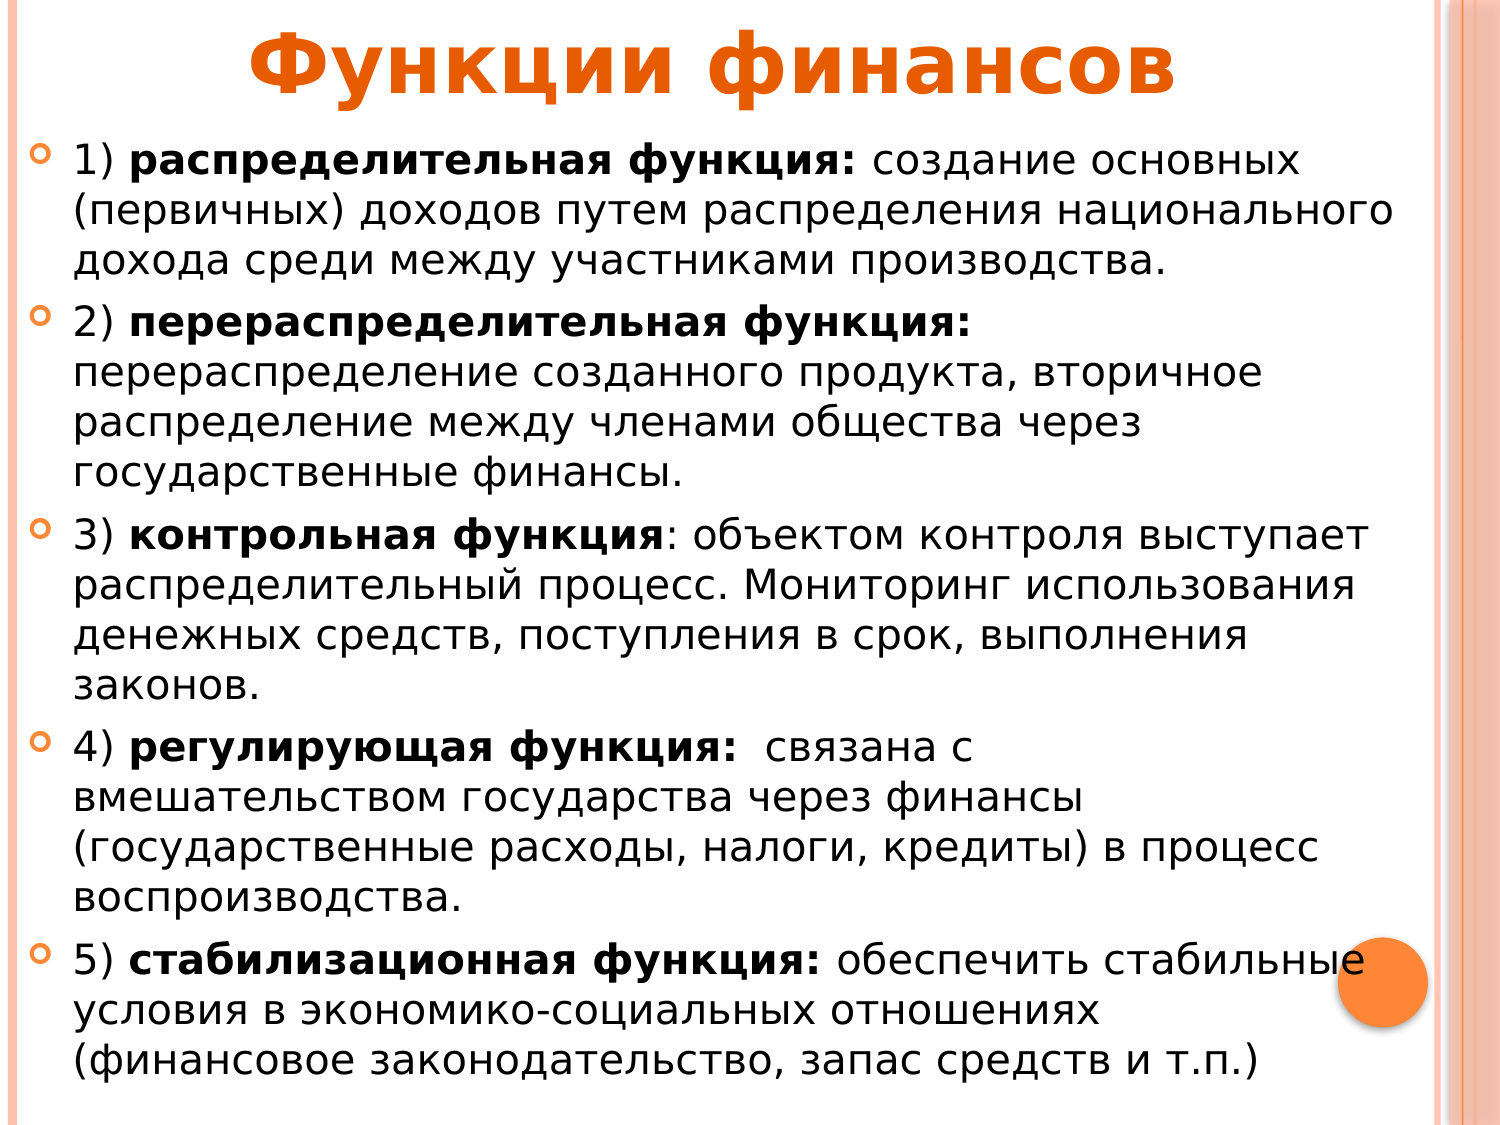

# Функции финансов
1) распределительная функция: создание основных (первичных) доходов путем распределения национального дохода среди между участниками производства.
2) перераспределительная функция: перераспределение созданного продукта, вторичное распределение между членами общества через государственные финансы.
3) контрольная функция: объектом контроля выступает распределительный процесс. Мониторинг использования денежных средств, поступления в срок, выполнения законов.
4) регулирующая функция:  связана с вмешательством государства через финансы (государственные расходы, налоги, кредиты) в процесс воспроизводства.
5) стабилизационная функция: обеспечить стабильные условия в экономико-социальных отношениях (финансовое законодательство, запас средств и т.п.)